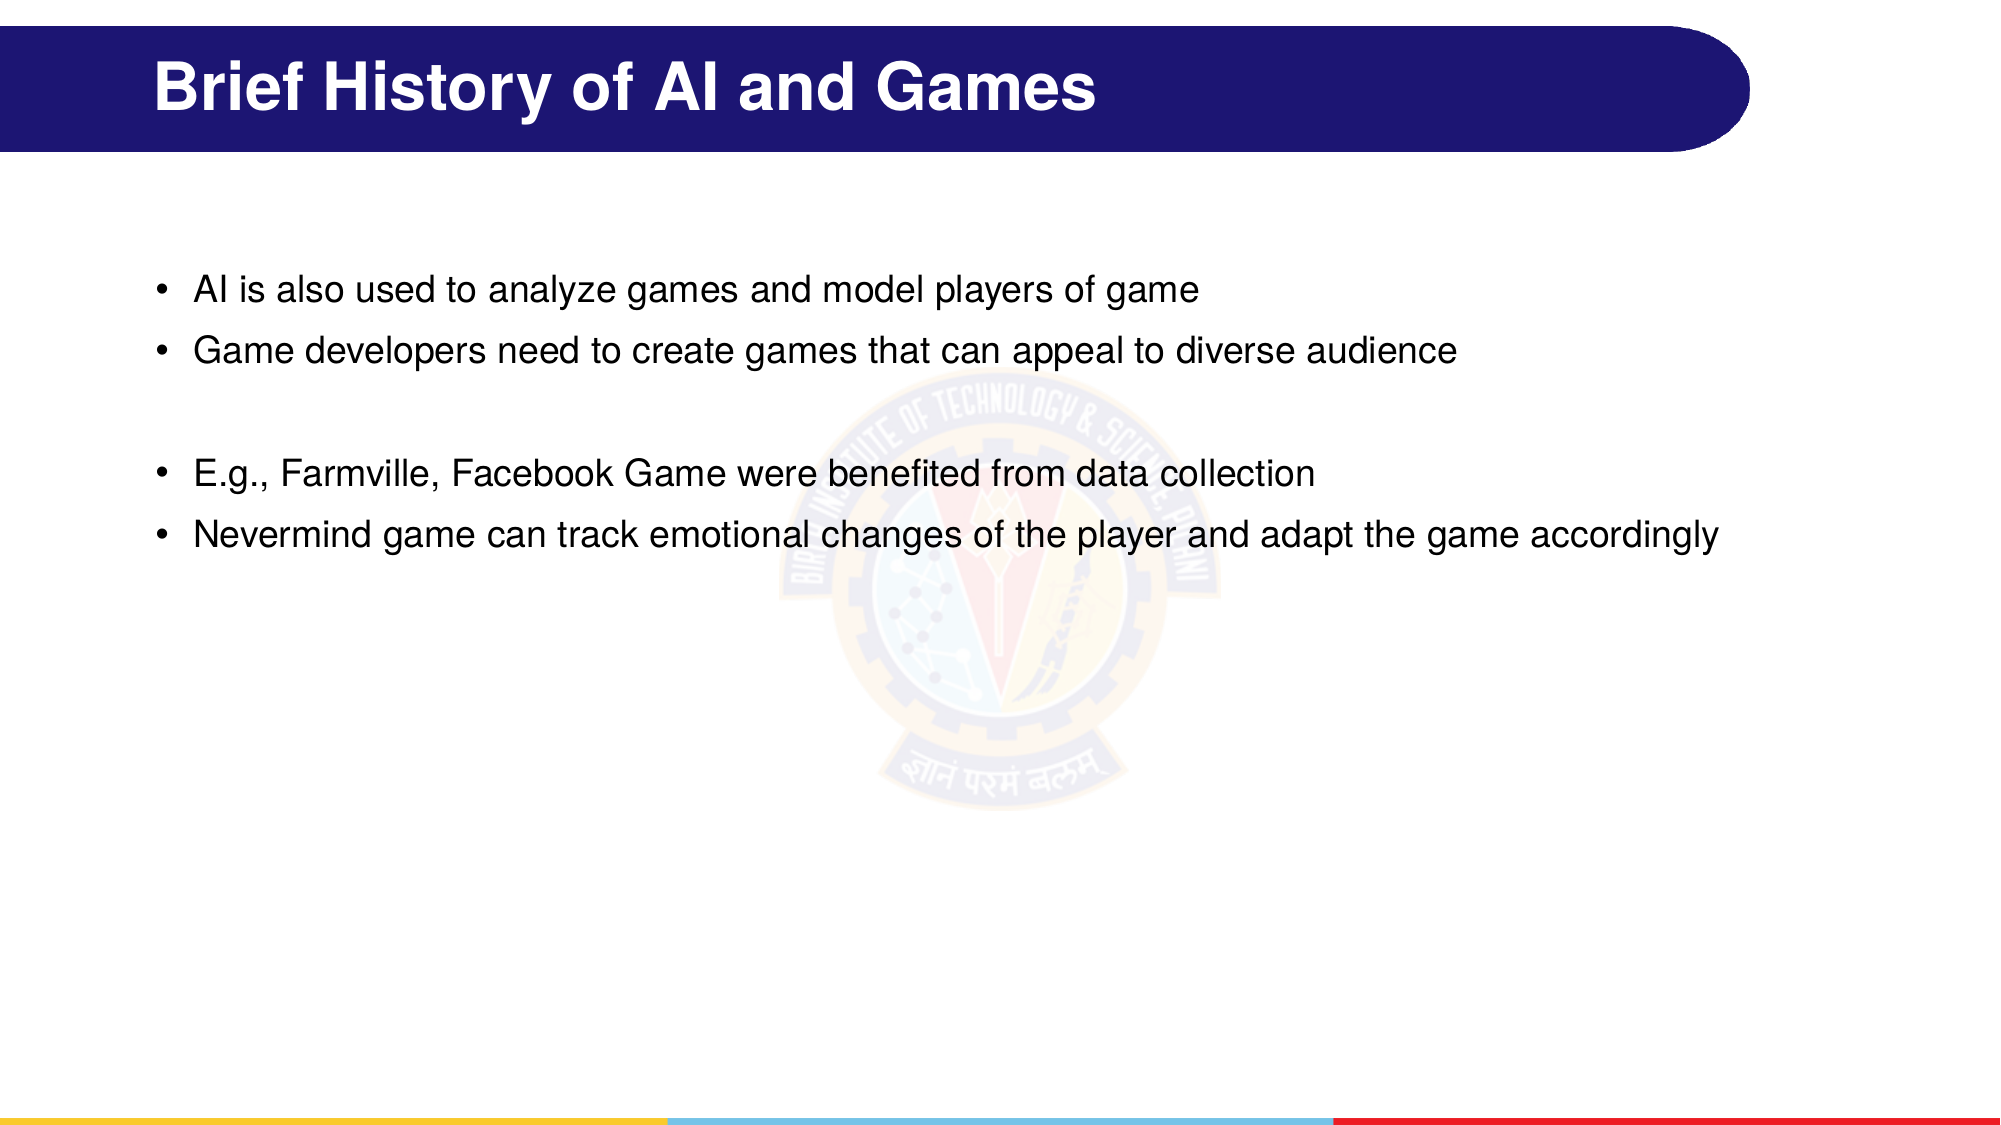

# Brief History of AI and Games

AI is also used to analyze games and model players of game
Game developers need to create games that can appeal to diverse audience

E.g., Farmville, Facebook Game were benefited from data collection
Nevermind game can track emotional changes of the player and adapt the game accordingly